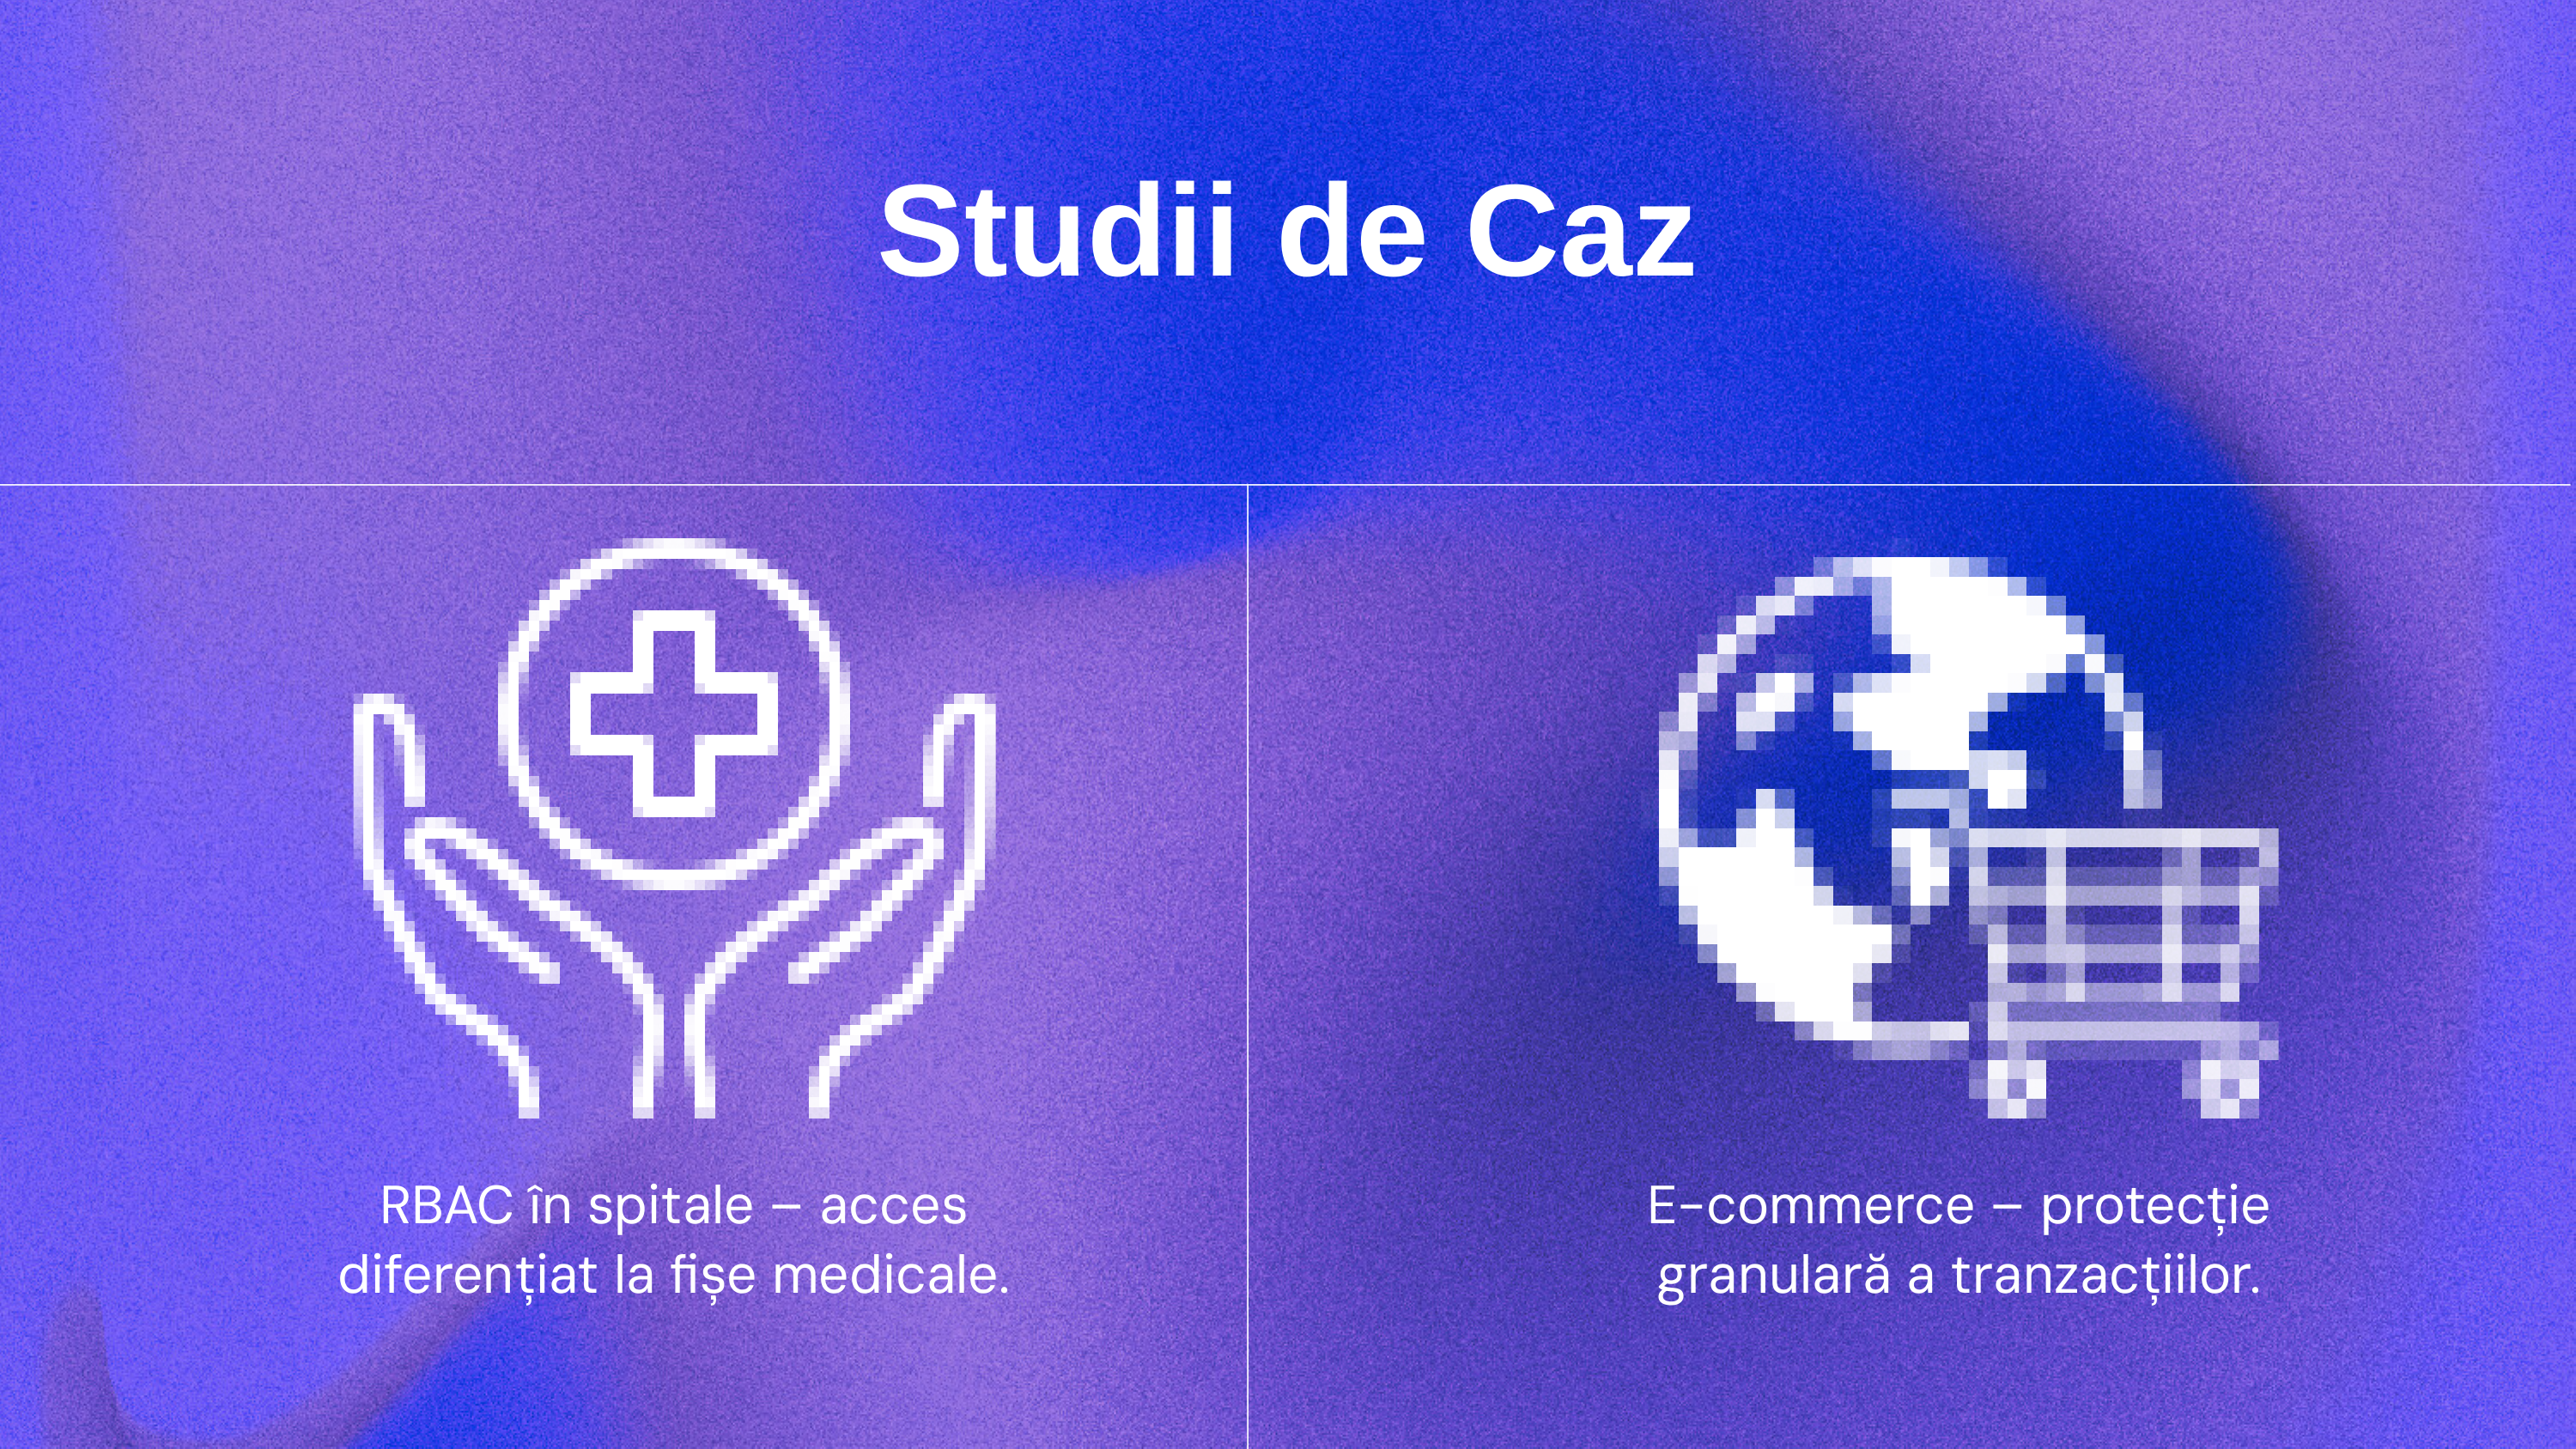

Studii de Caz

RBAC în spitale – acces diferențiat la fișe medicale.
E-commerce – protecție granulară a tranzacțiilor.